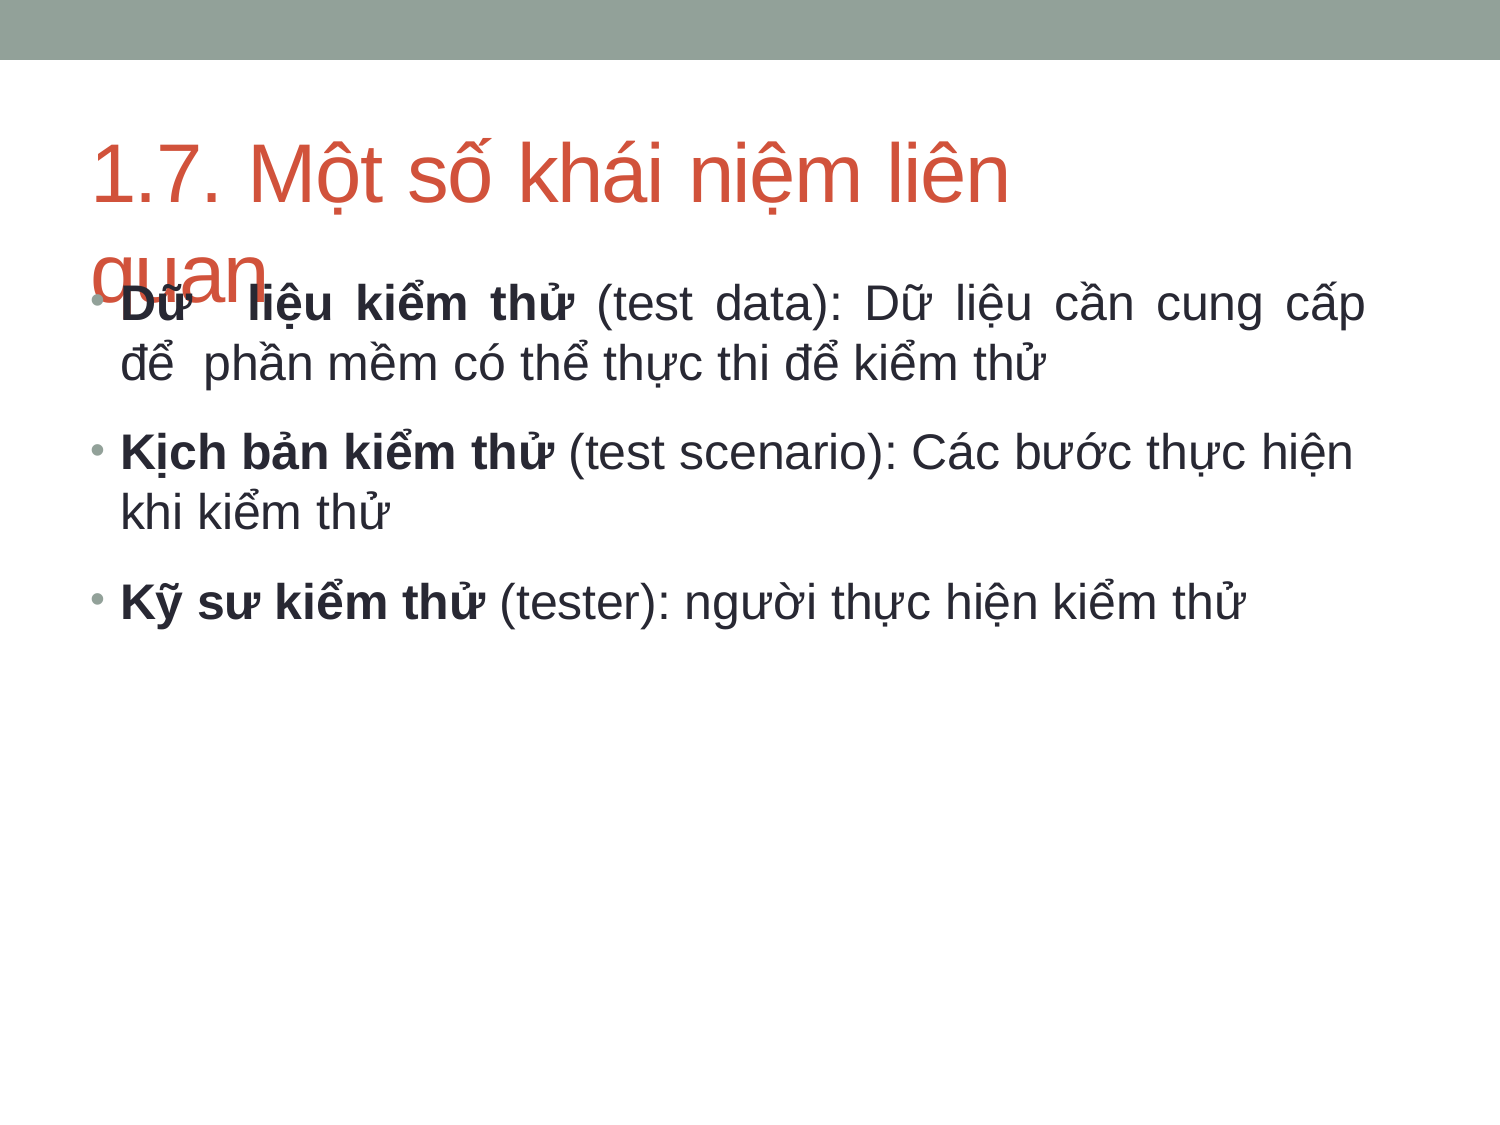

# 1.7. Một số khái niệm liên quan
Dữ	liệu	kiểm	thử	(test	data):	Dữ	liệu	cần	cung	cấp	để  phần mềm có thể thực thi để kiểm thử
Kịch bản kiểm thử (test scenario): Các bước thực hiện  khi kiểm thử
Kỹ sư kiểm thử (tester): người thực hiện kiểm thử